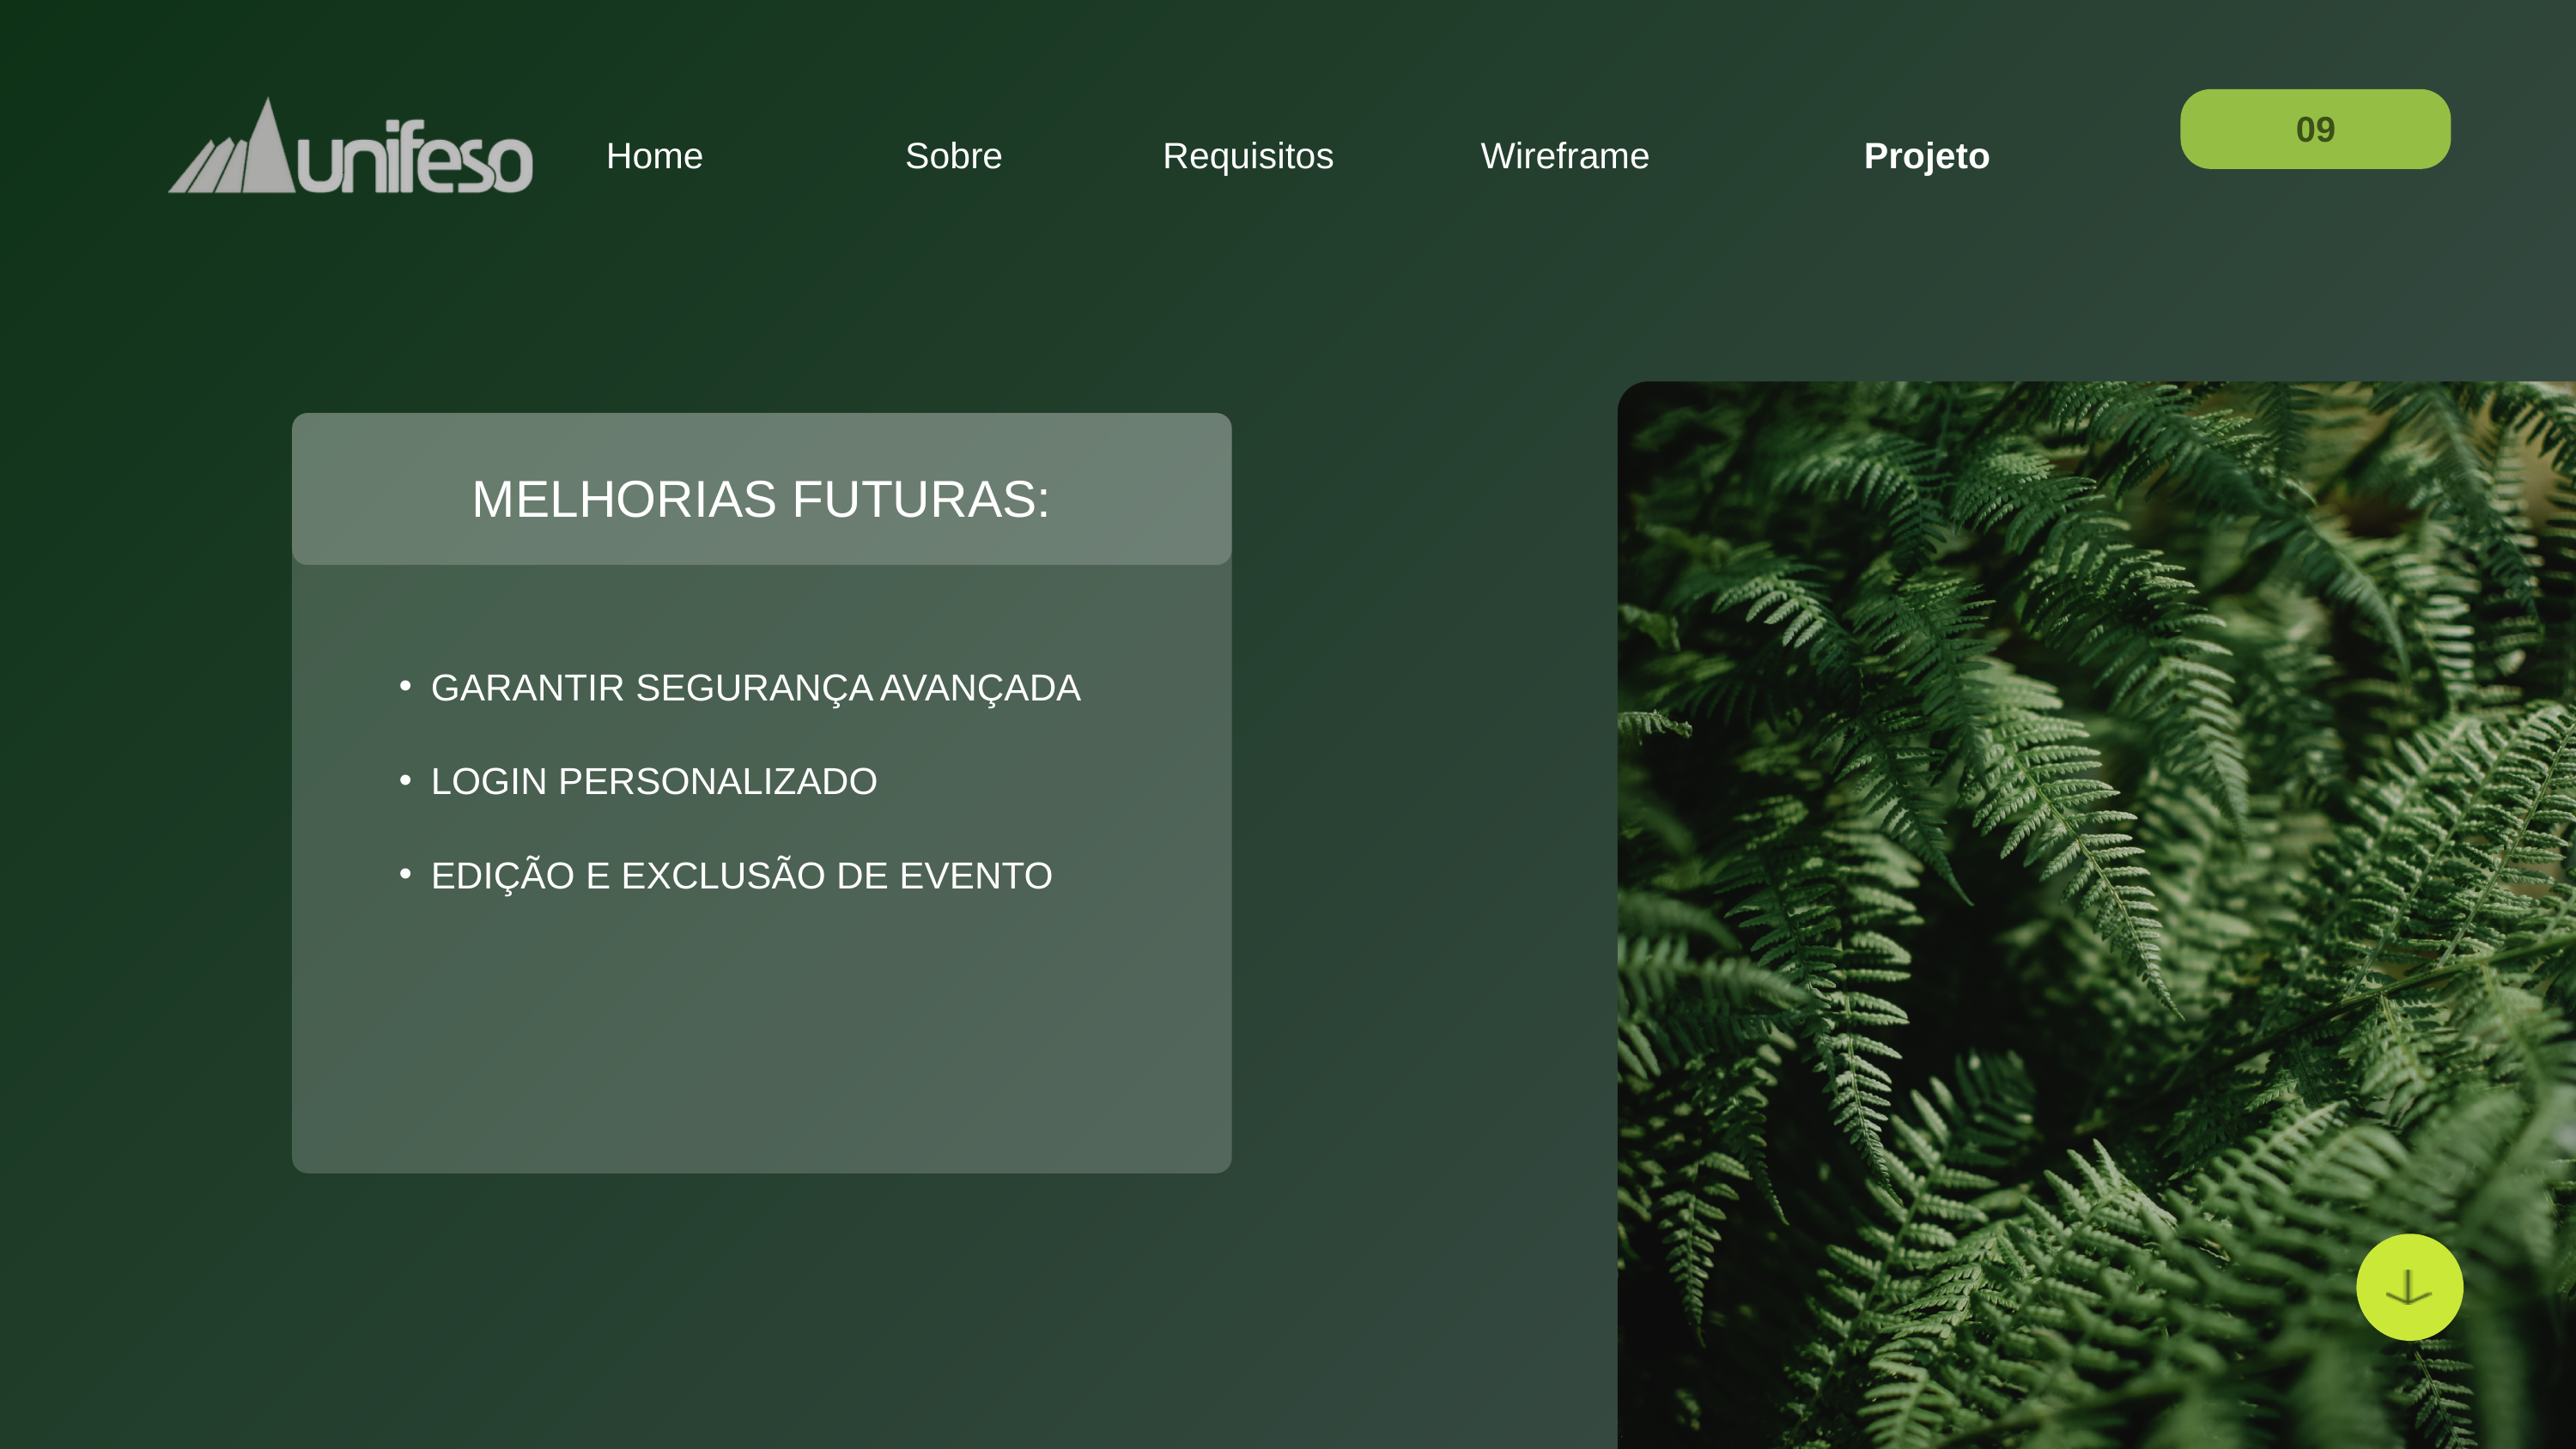

Home
Wireframe
Projeto
Sobre
Requisitos

09

MELHORIAS FUTURAS:
GARANTIR SEGURANÇA AVANÇADA
LOGIN PERSONALIZADO
EDIÇÃO E EXCLUSÃO DE EVENTO